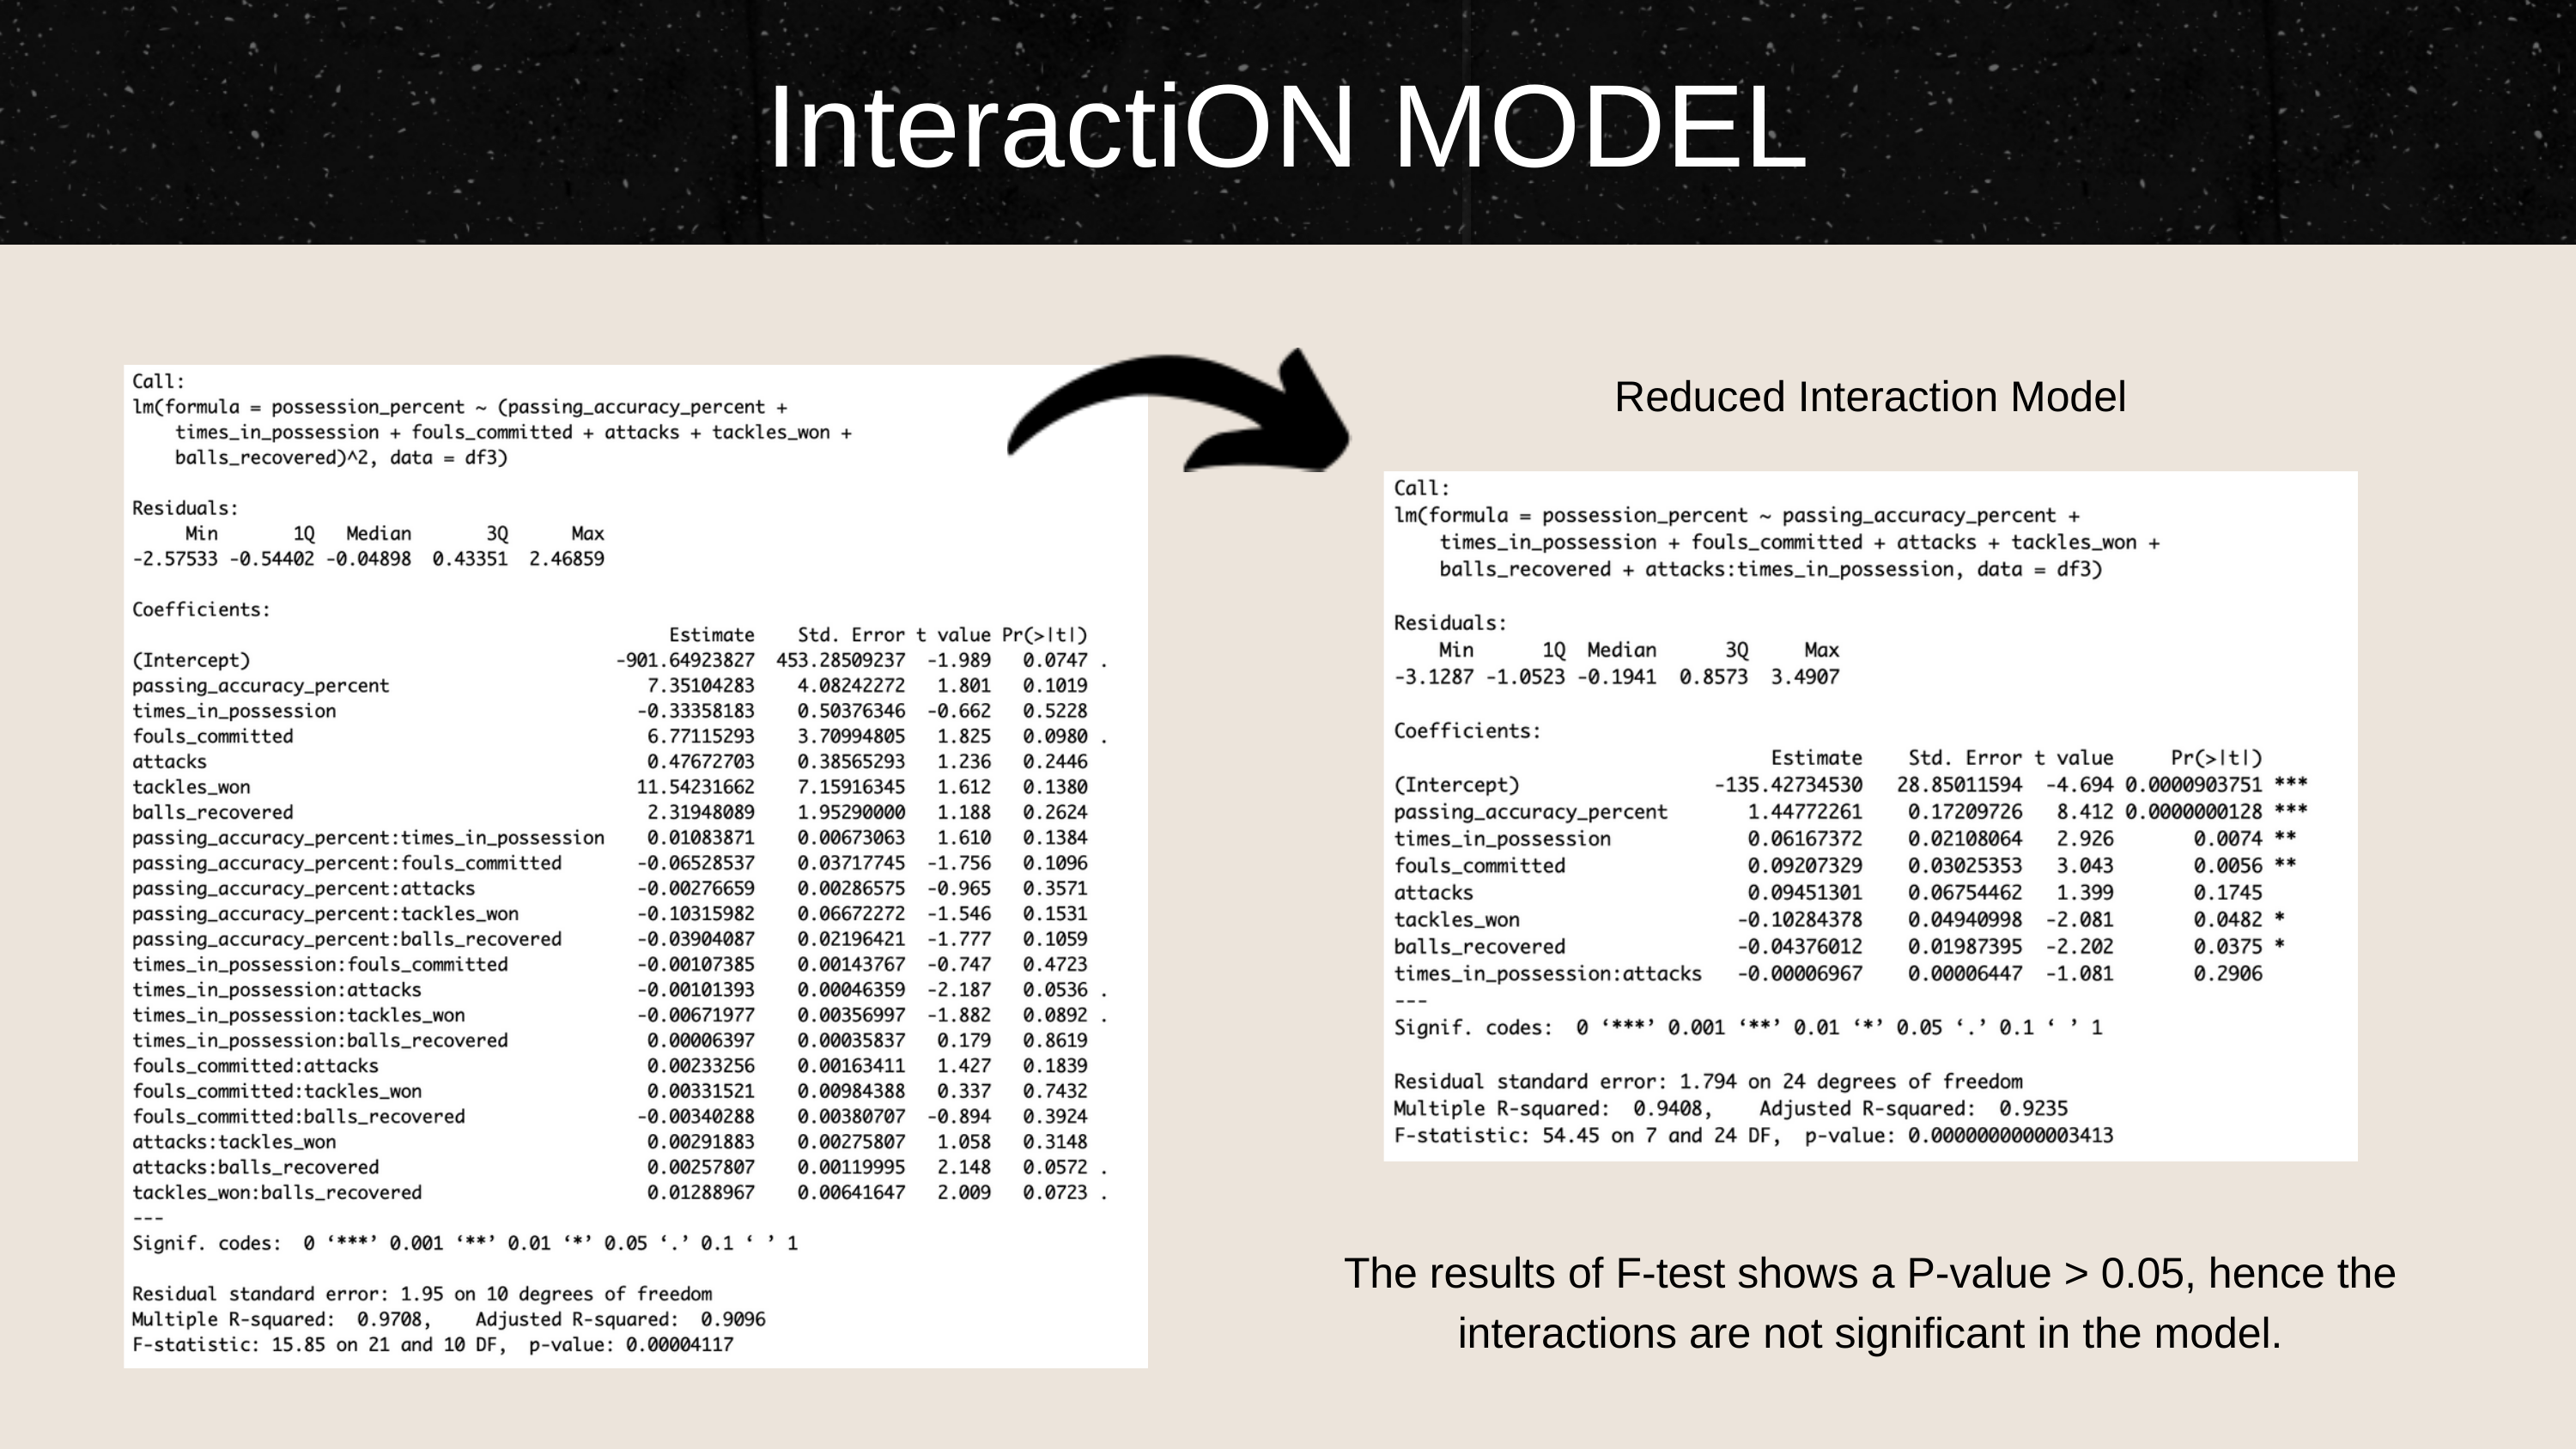

InteractiON MODEL

Reduced Interaction Model

The results of F-test shows a P-value > 0.05, hence the interactions are not significant in the model.